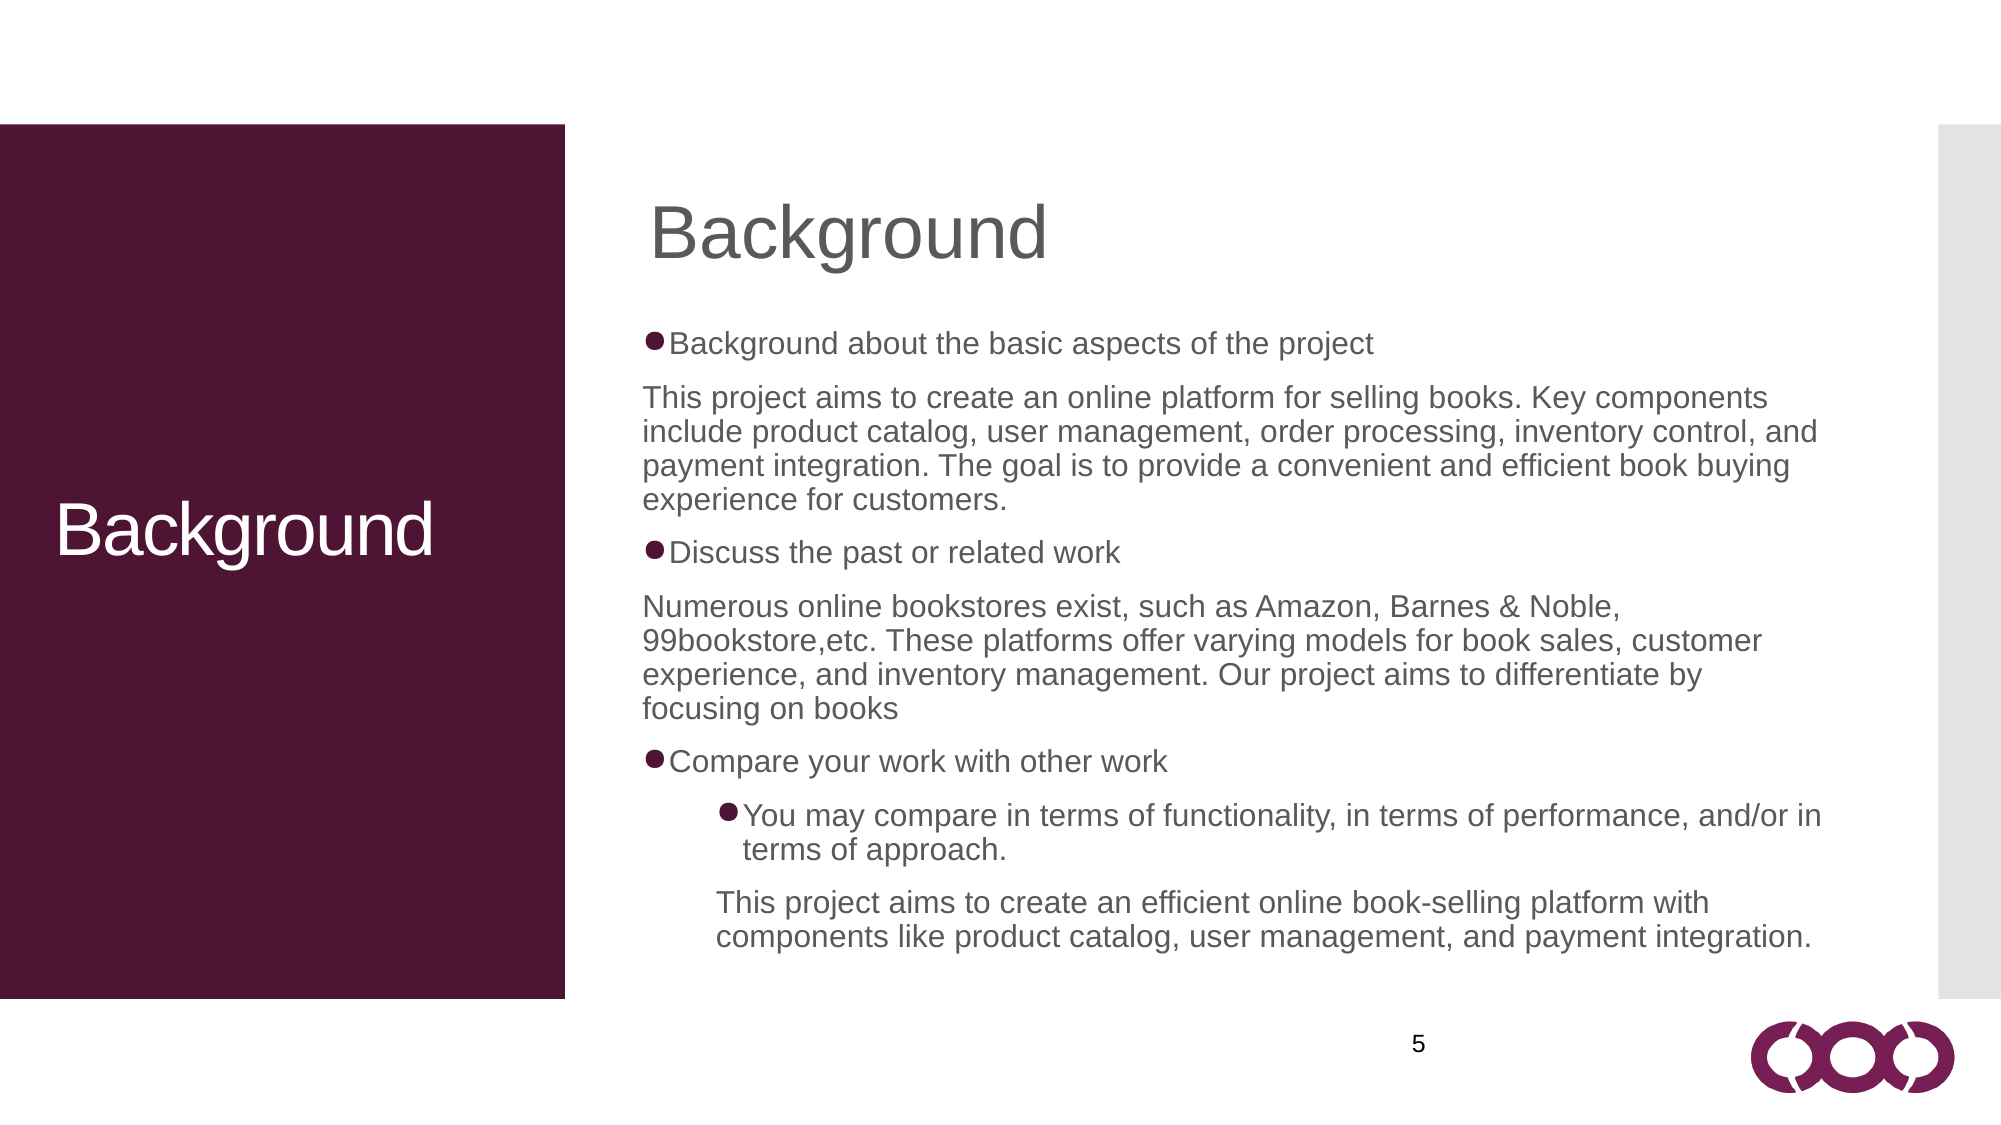

5
Background
Background about the basic aspects of the project
This project aims to create an online platform for selling books. Key components include product catalog, user management, order processing, inventory control, and payment integration. The goal is to provide a convenient and efficient book buying experience for customers.
Discuss the past or related work
Numerous online bookstores exist, such as Amazon, Barnes & Noble, 99bookstore,etc. These platforms offer varying models for book sales, customer experience, and inventory management. Our project aims to differentiate by focusing on books
Compare your work with other work
You may compare in terms of functionality, in terms of performance, and/or in terms of approach.
This project aims to create an efficient online book-selling platform with components like product catalog, user management, and payment integration.
Background